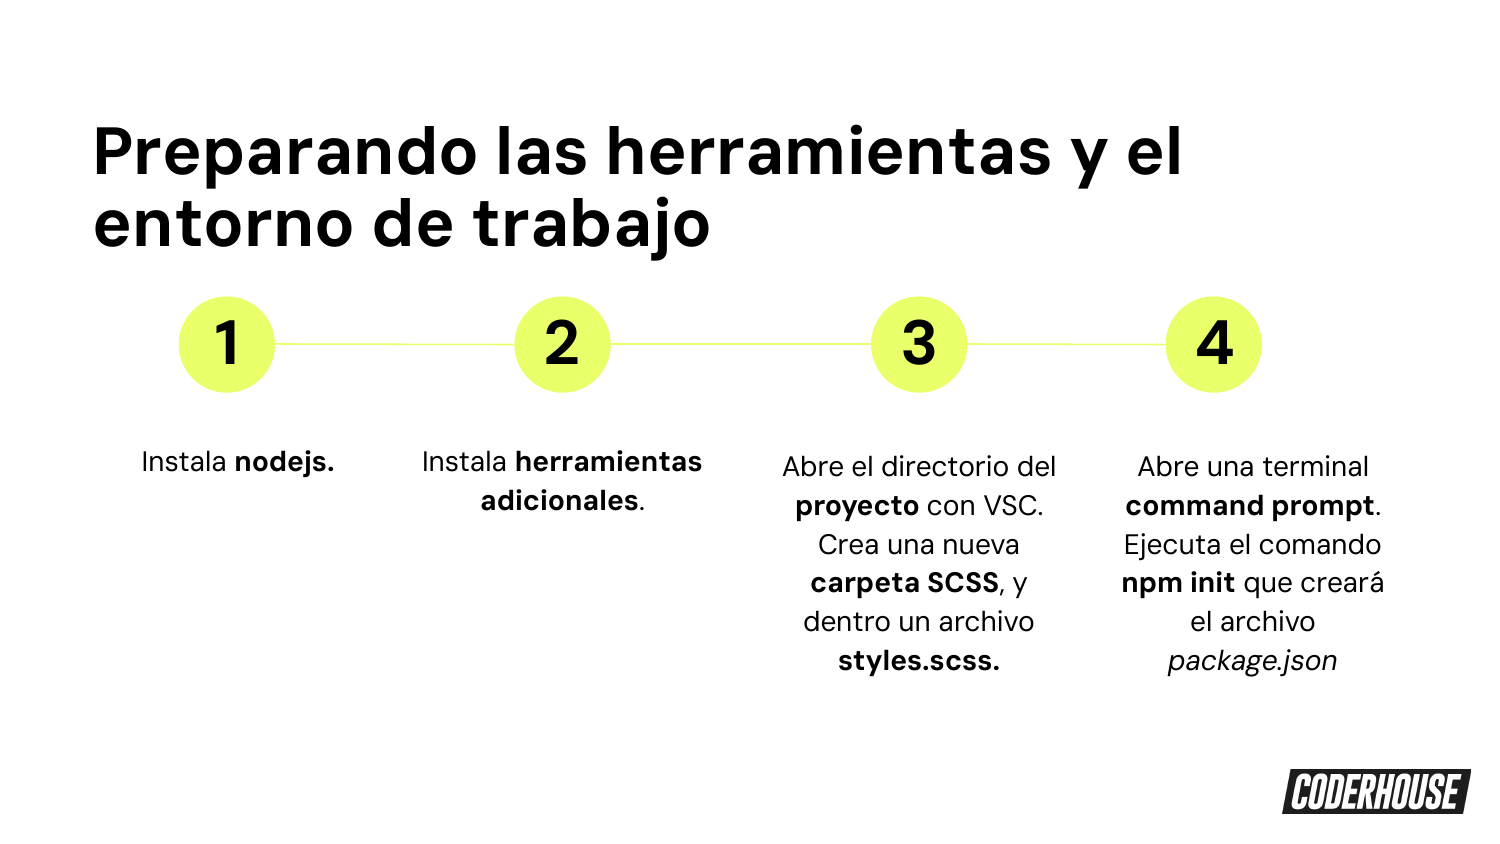

Preparando las herramientas y el entorno de trabajo
1
2
3
4

Instala nodejs.
Instala herramientas adicionales.
Abre el directorio del proyecto con VSC. Crea una nueva carpeta SCSS, y dentro un archivo styles.scss.
Abre una terminal command prompt.
Ejecuta el comando npm init que creará el archivo package.json